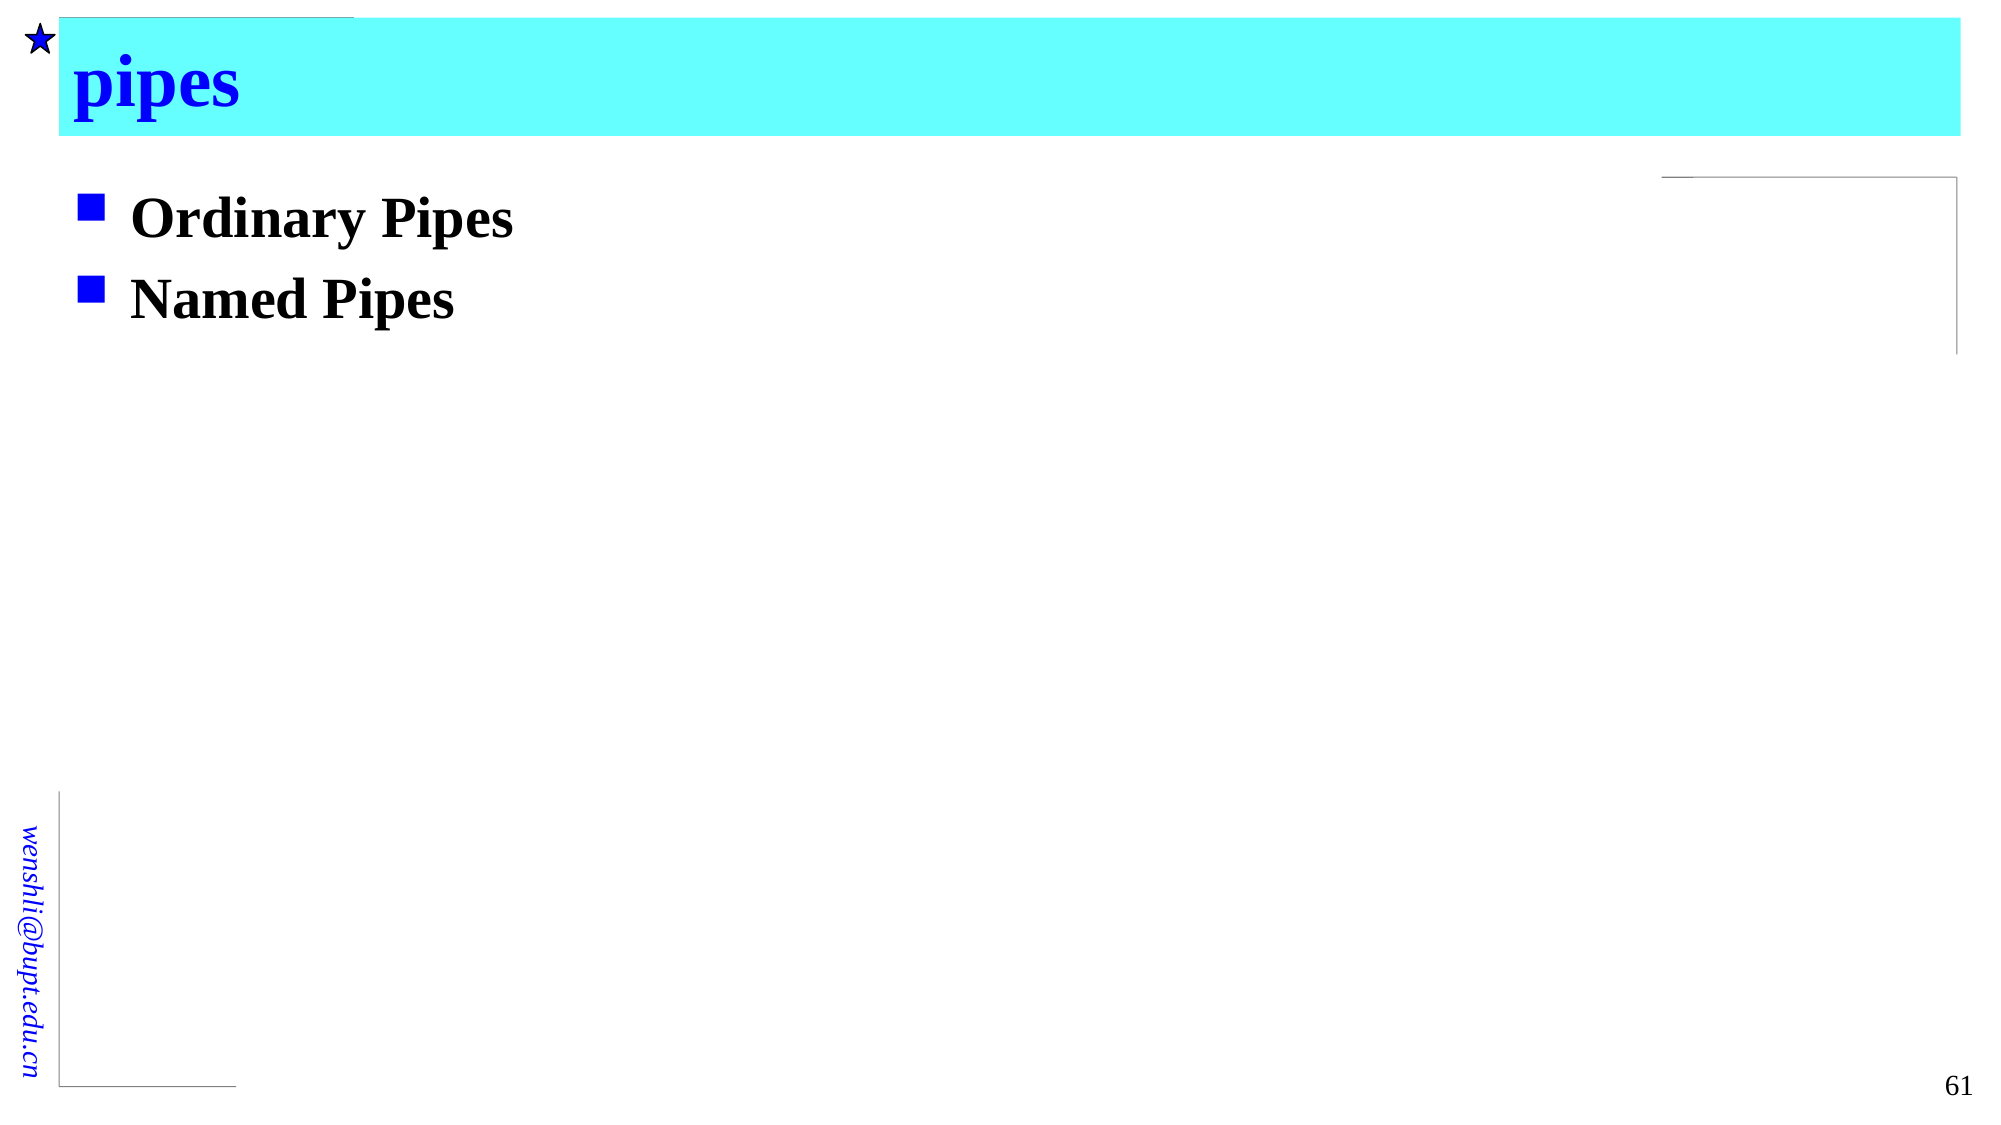

# pipes
Ordinary Pipes
Named Pipes

61